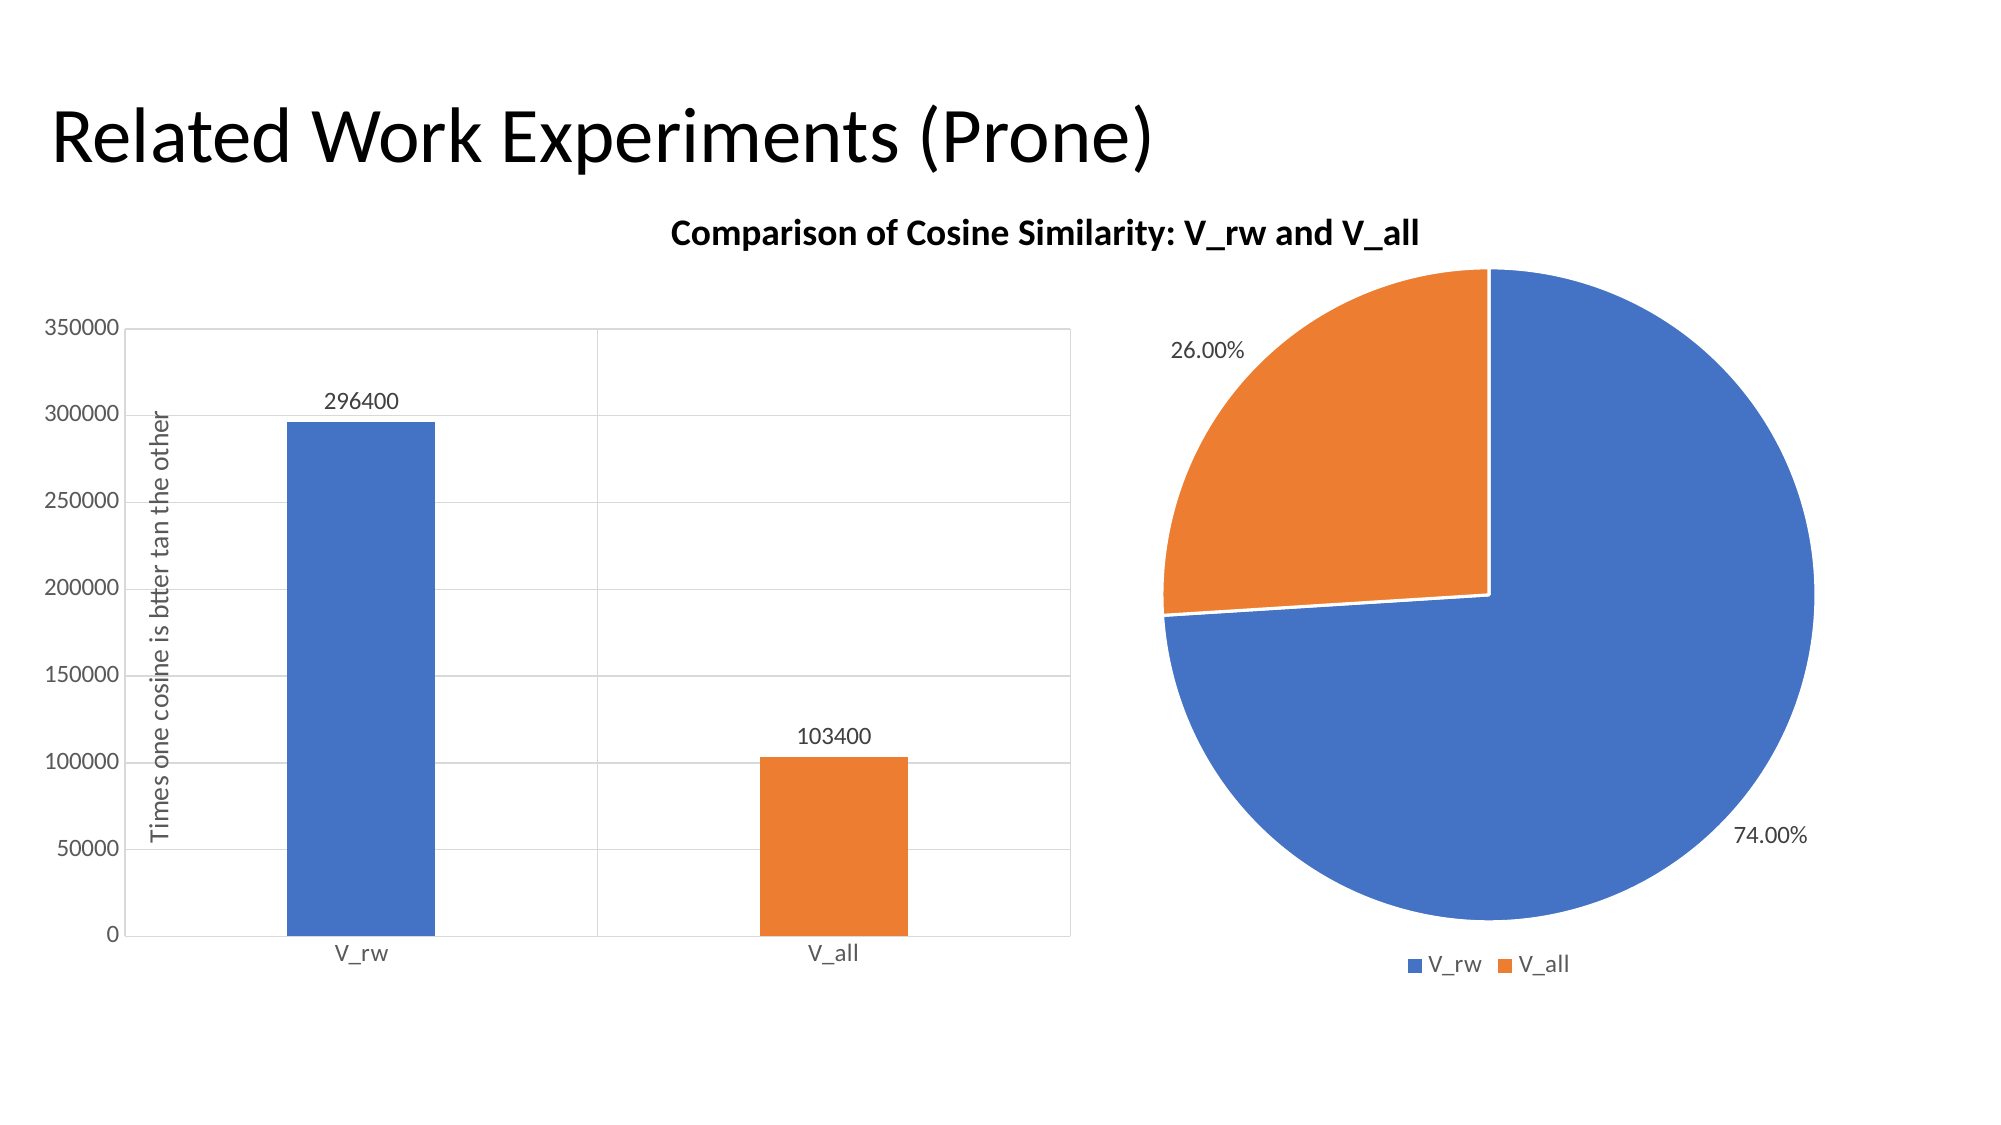

# Related Work Experiments (Prone)
Comparison of Cosine Similarity: V_rw and V_all

### Chart

| Category | Serie 1 |
|---|---|
| V_rw | 296400.0 |
| V_all | 103400.0 |

### Chart

| Category | serie |
|---|---|
| V_rw | 0.74 |
| V_all | 0.26 |